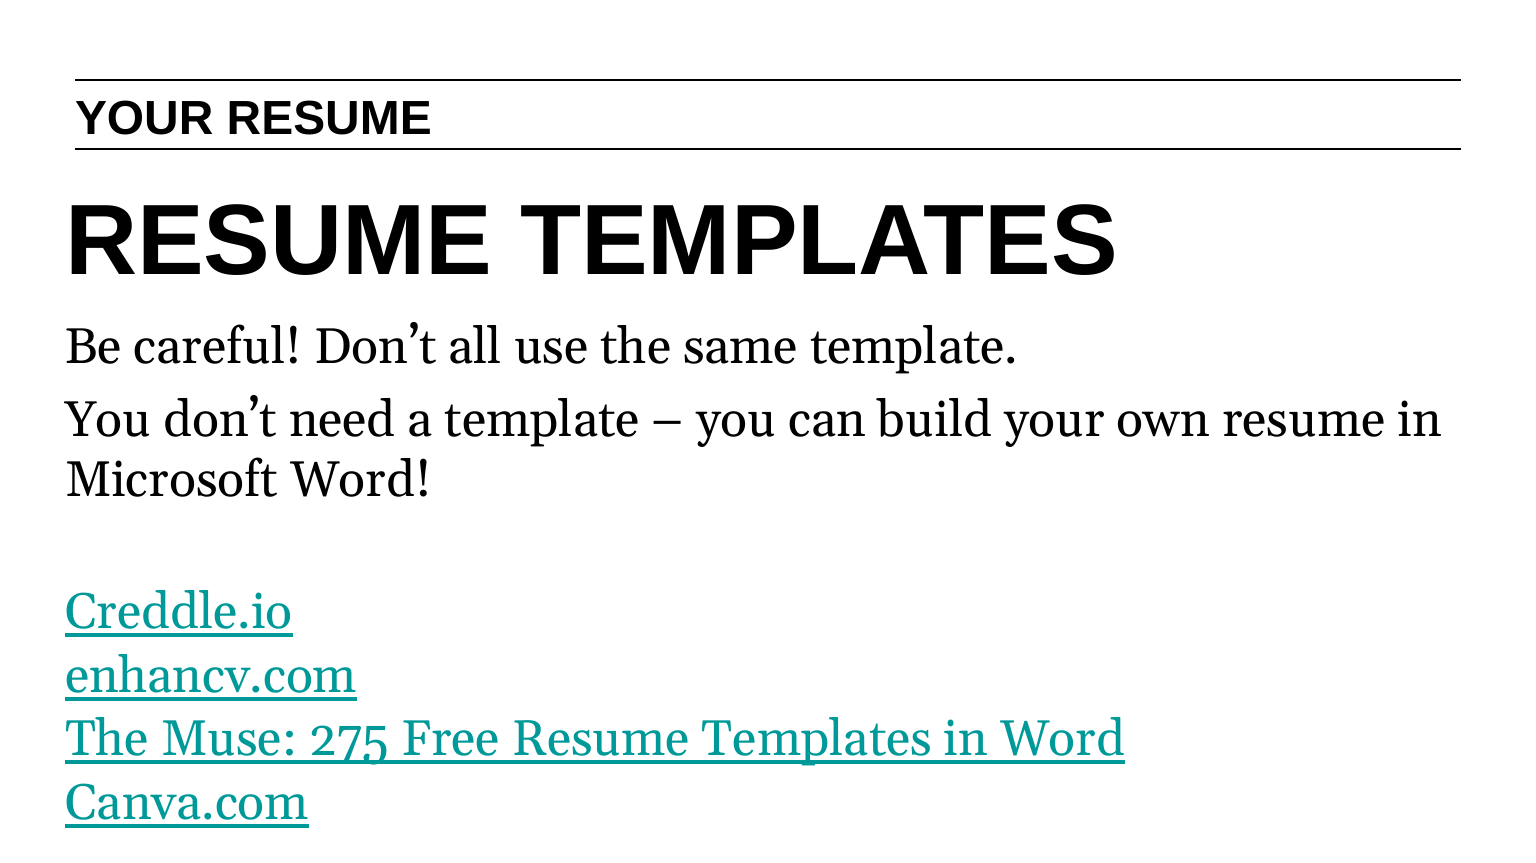

YOUR RESUME
RESUME TEMPLATES
Be careful! Don’t all use the same template.
You don’t need a template – you can build your own resume in Microsoft Word!

Creddle.io
enhancv.com
The Muse: 275 Free Resume Templates in Word
Canva.com